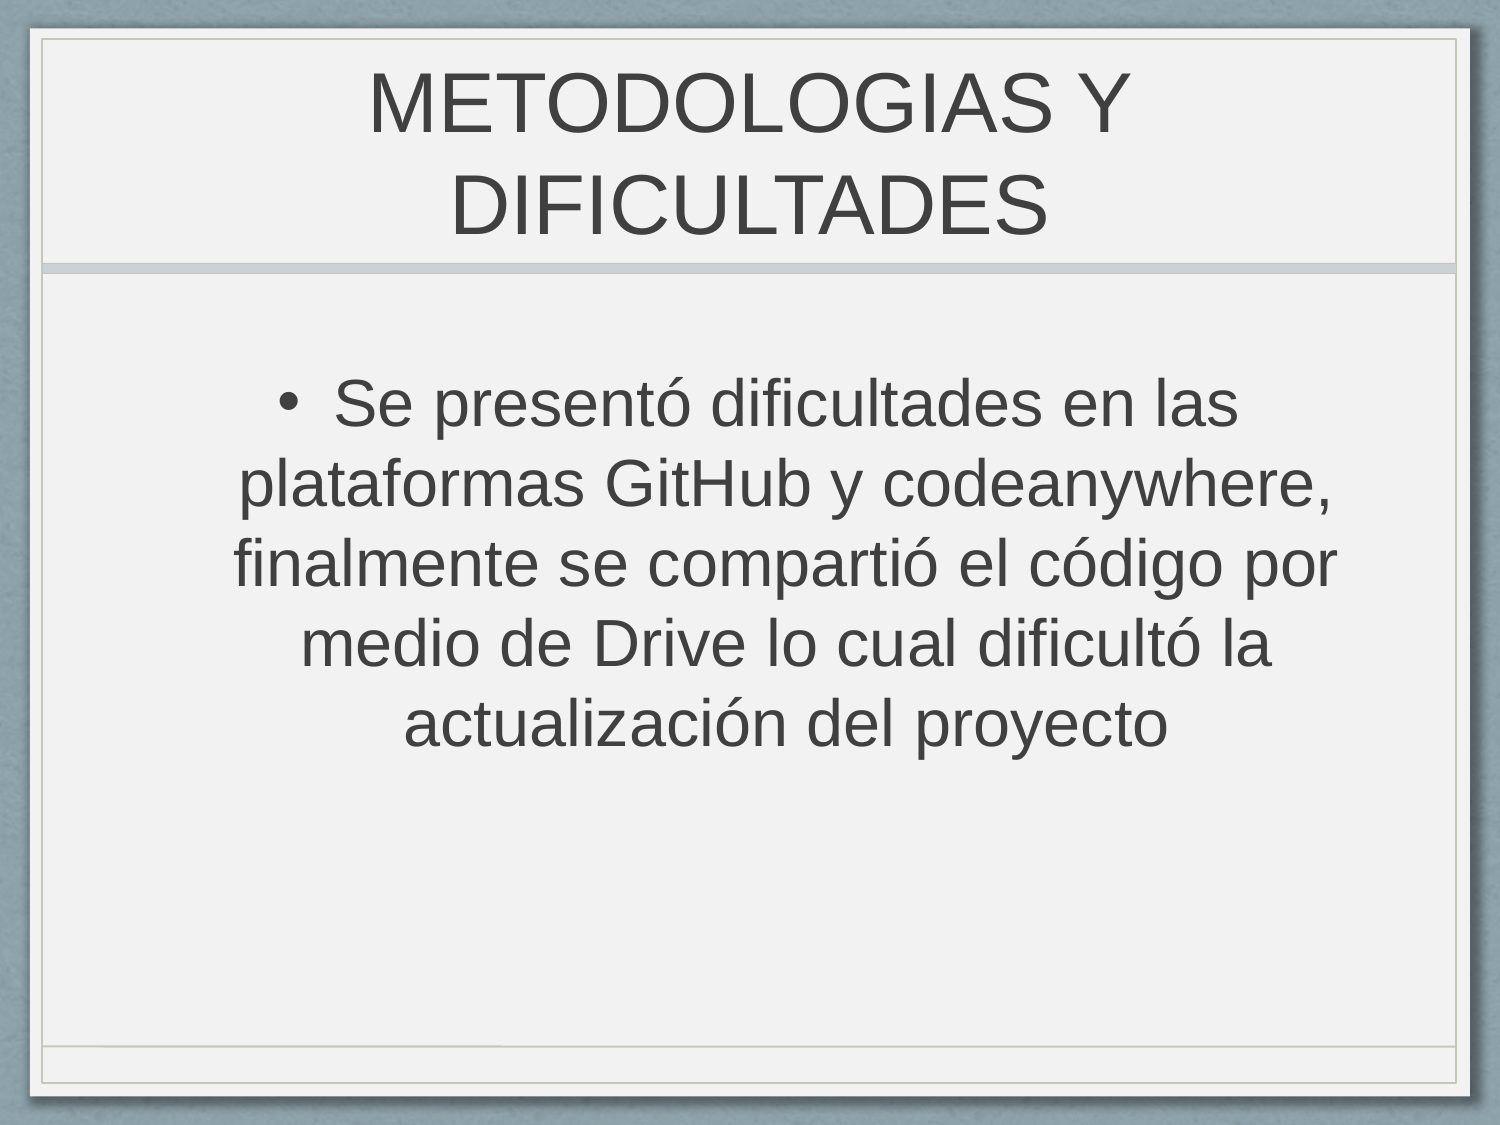

# METODOLOGIAS Y DIFICULTADES
Se presentó dificultades en las plataformas GitHub y codeanywhere, finalmente se compartió el código por medio de Drive lo cual dificultó la actualización del proyecto